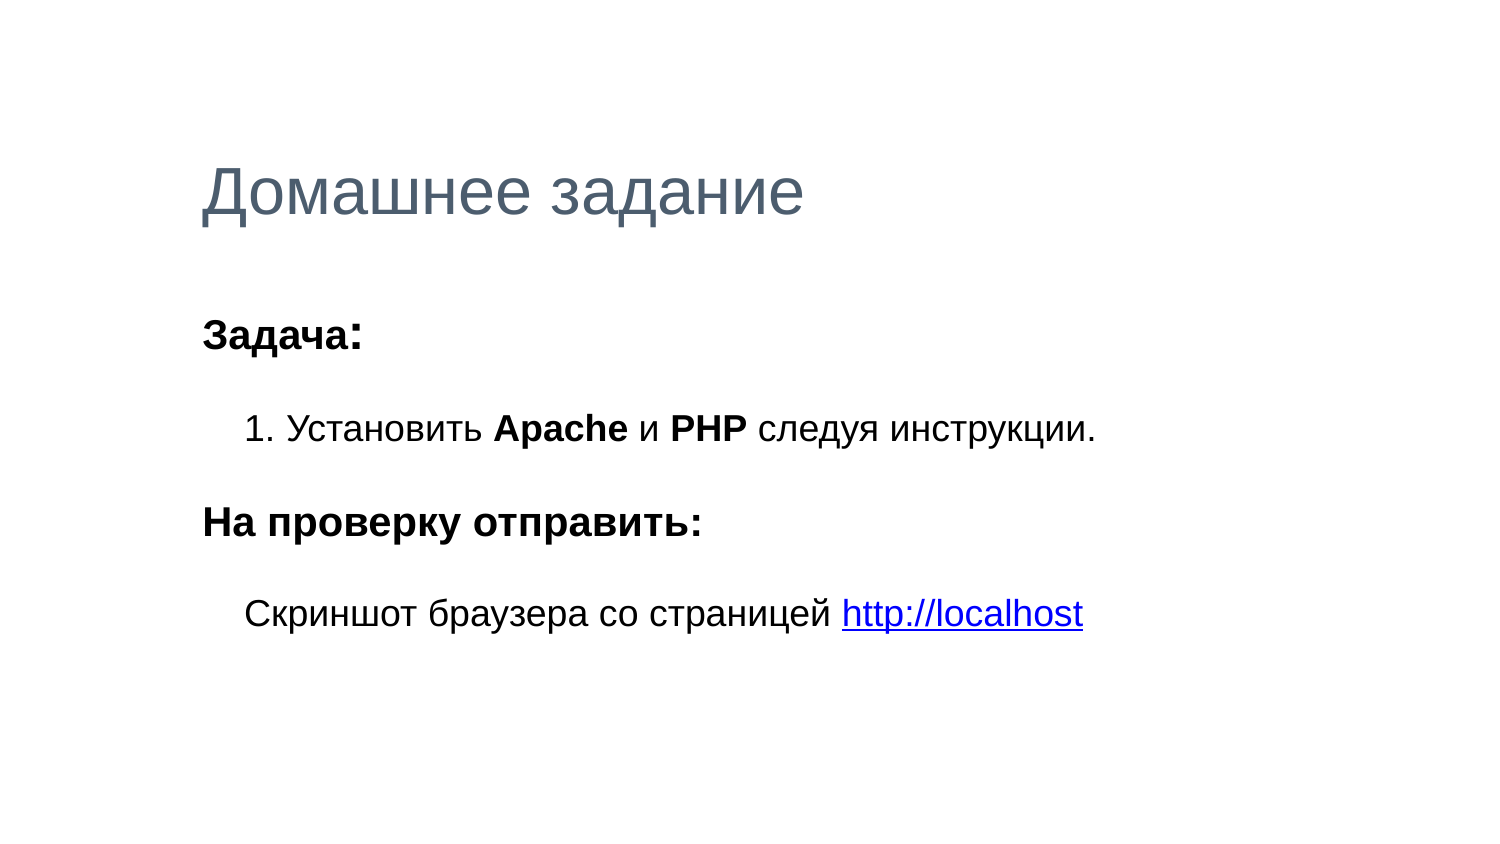

Домашнее задание
Задача:

    1. Установить Apache и PHP следуя инструкции.

На проверку отправить:

    Скриншот браузера со страницей http://localhost